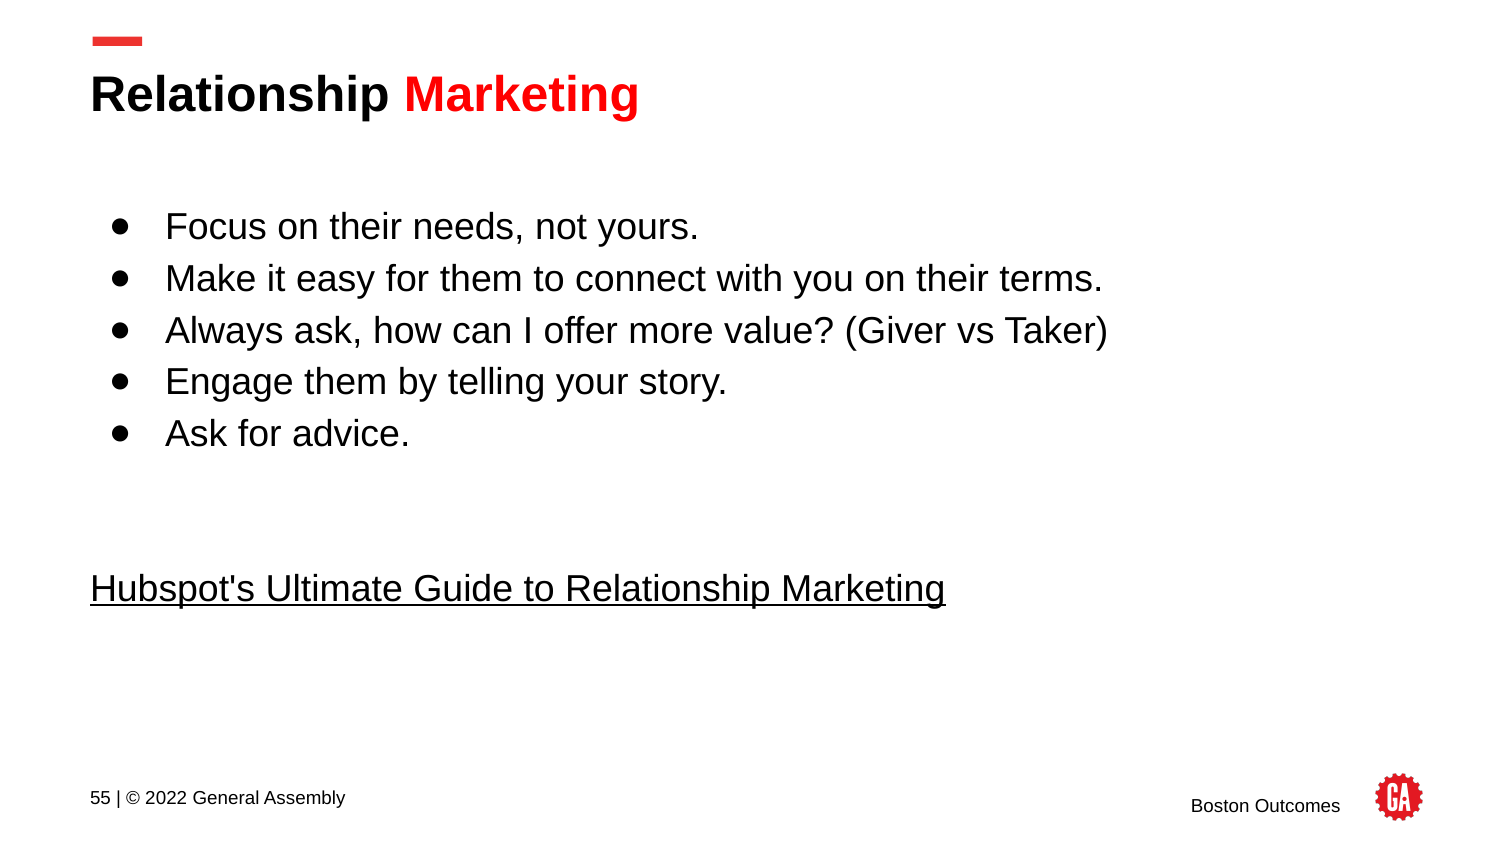

# Relationship Marketing
Focus on their needs, not yours.
Make it easy for them to connect with you on their terms.
Always ask, how can I offer more value? (Giver vs Taker)
Engage them by telling your story.
Ask for advice.

Hubspot's Ultimate Guide to Relationship Marketing

55 | © 2022 General Assembly
Boston Outcomes